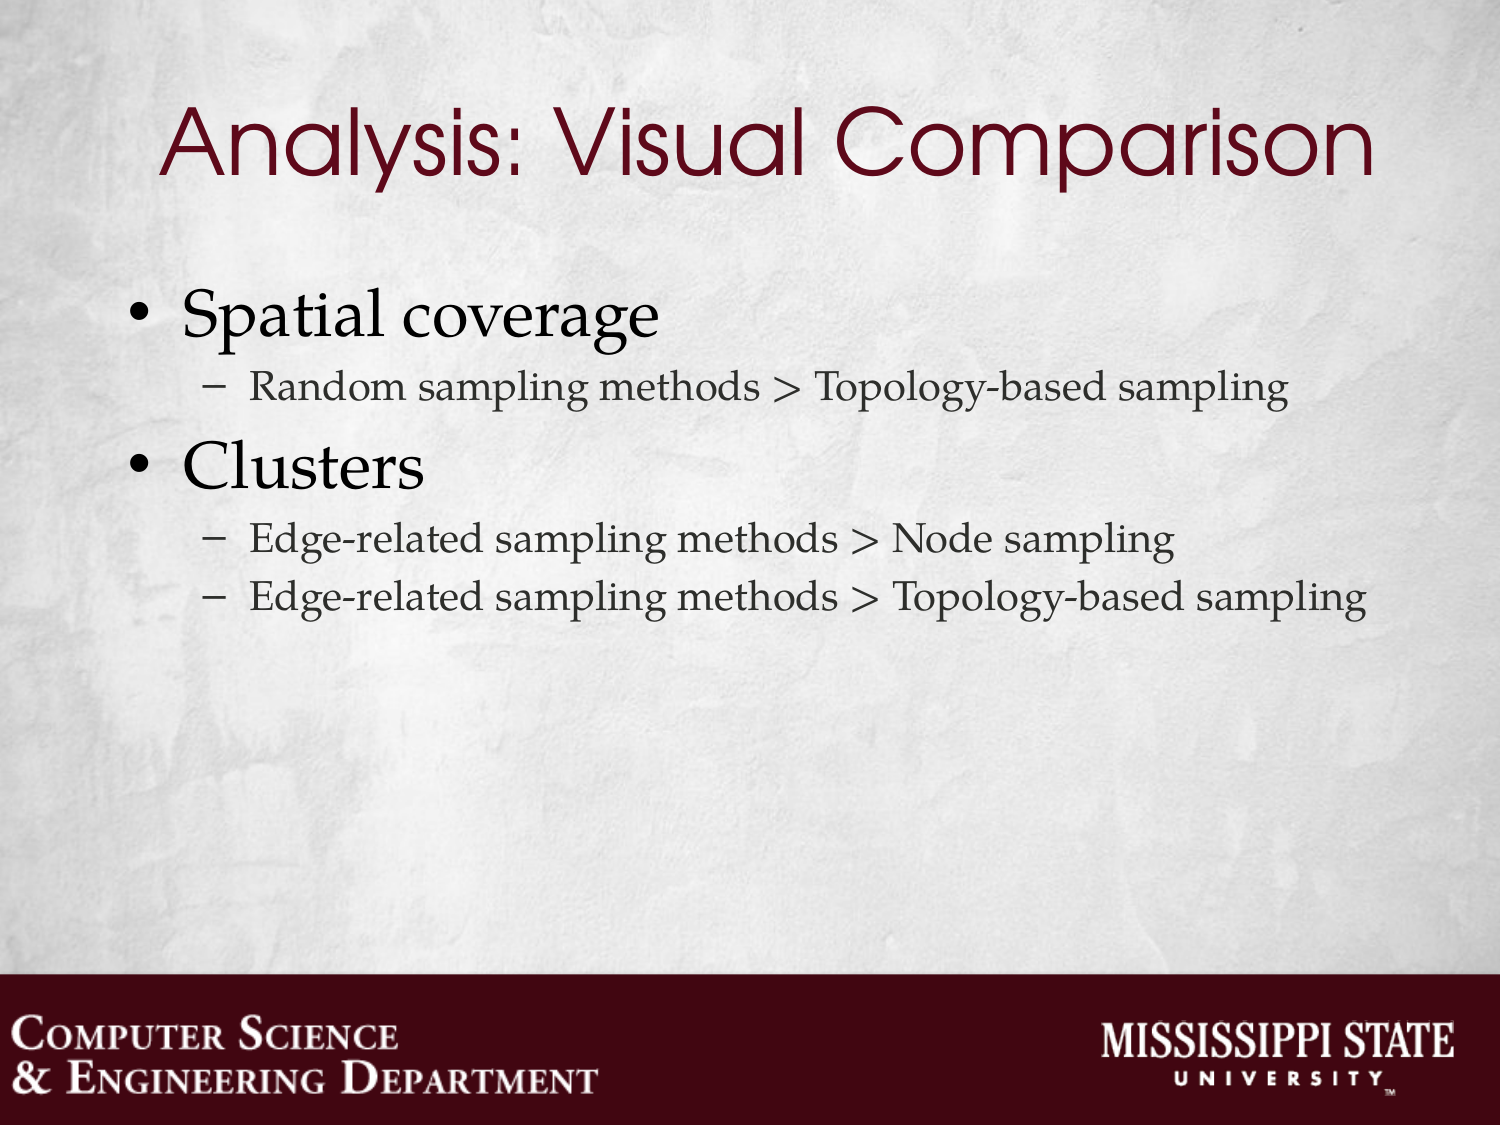

# Analysis: Visual Comparison
Spatial coverage
Random sampling methods > Topology-based sampling
Clusters
Edge-related sampling methods > Node sampling
Edge-related sampling methods > Topology-based sampling